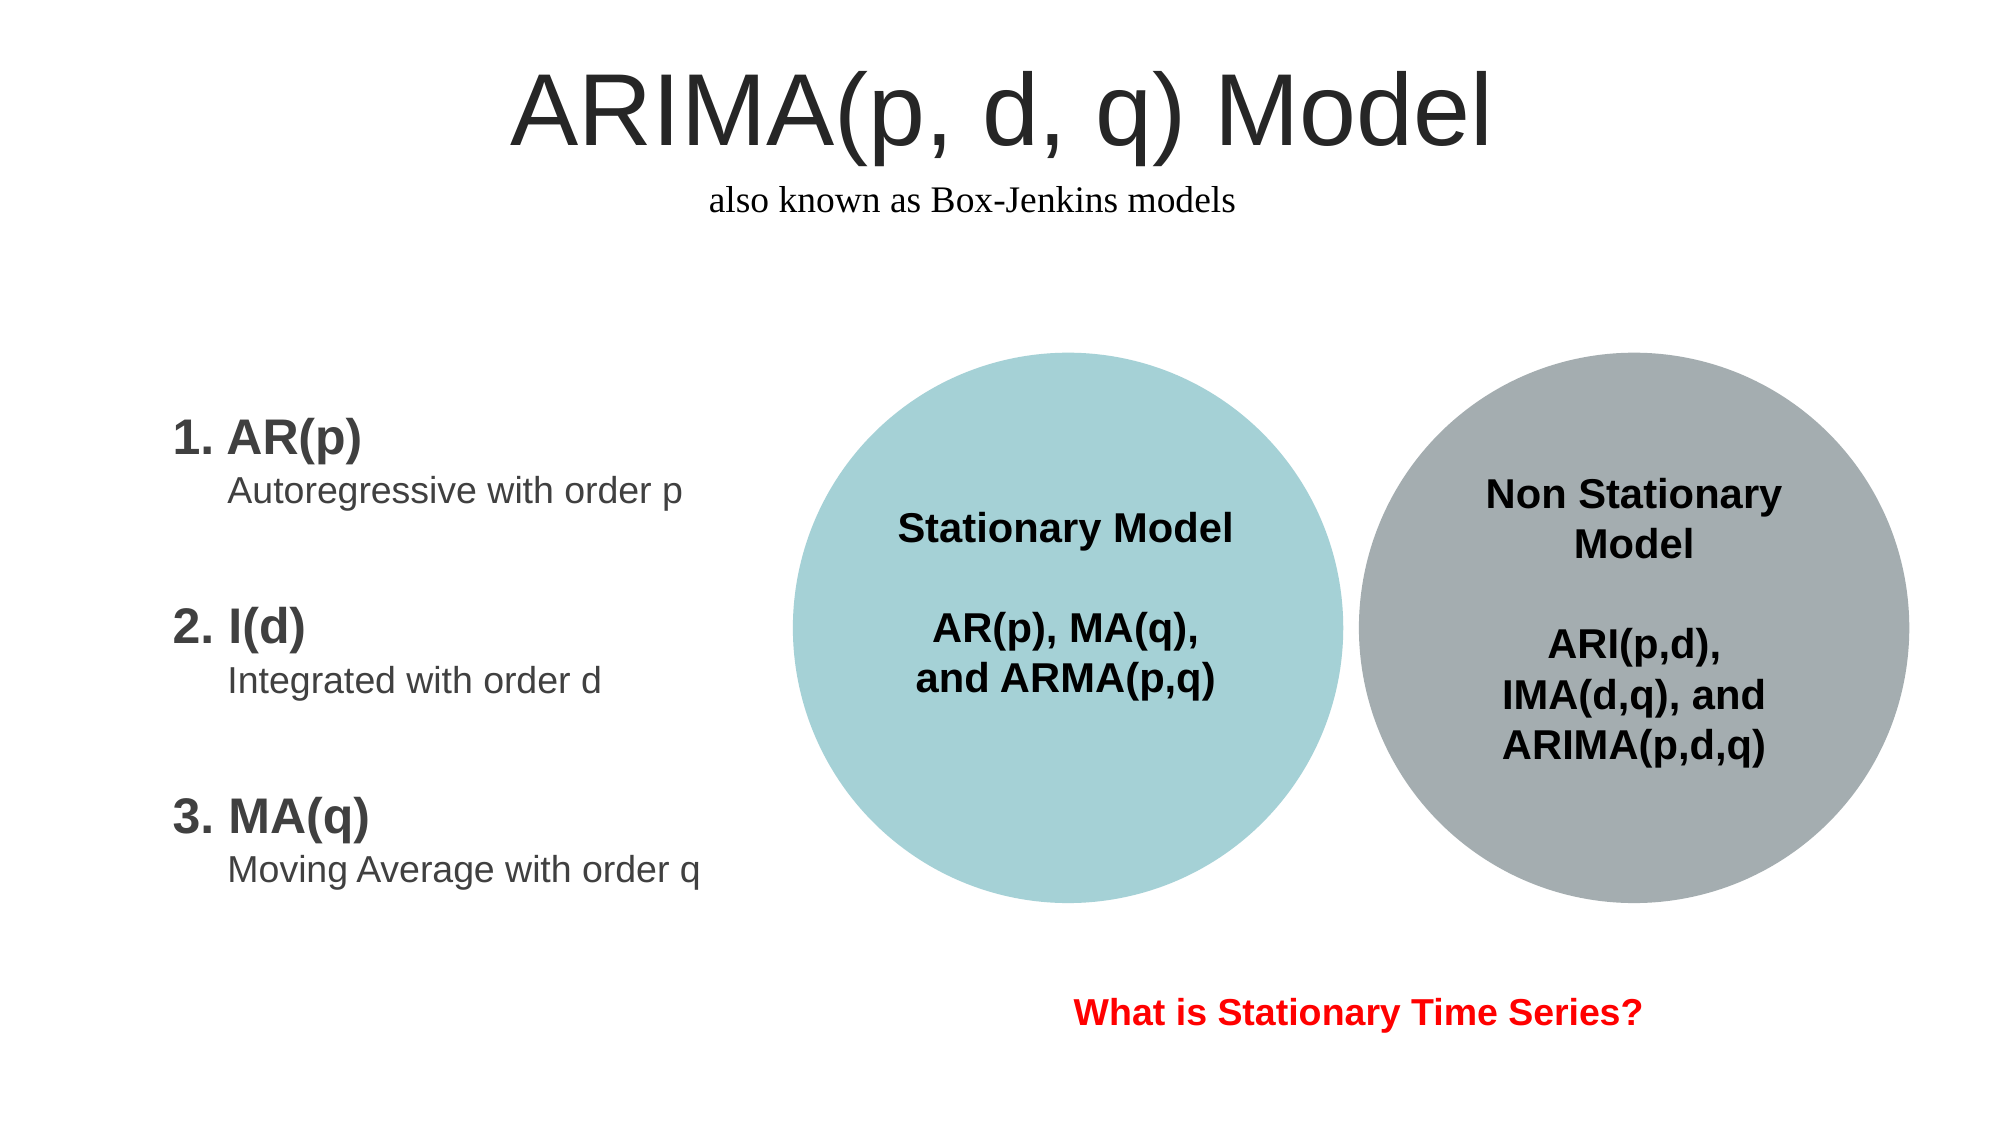

ARIMA(p, d, q) Model
also known as Box-Jenkins models

Non Stationary Model

ARI(p,d), IMA(d,q), and ARIMA(p,d,q)
Stationary Model

AR(p), MA(q), and ARMA(p,q)
1. AR(p)
Autoregressive with order p
2. I(d)
Integrated with order d
3. MA(q)
Moving Average with order q
What is Stationary Time Series?